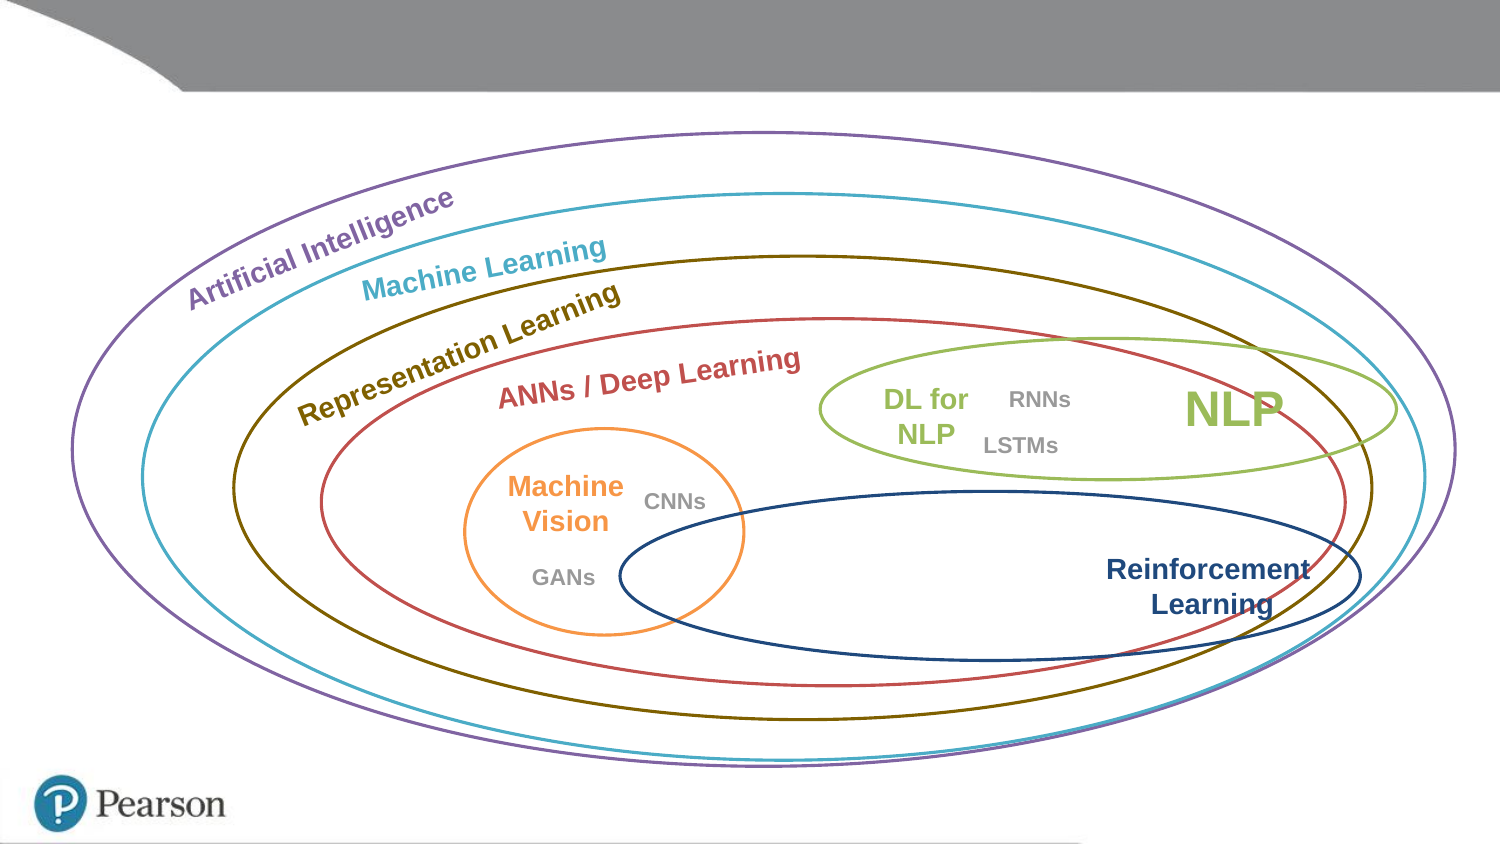

Artificial Intelligence
Machine Learning

Representation Learning

ANNs / Deep Learning
NLP
DL for
NLP
RNNs
LSTMs

Machine
Vision
CNNs

Reinforcement
Learning
GANs